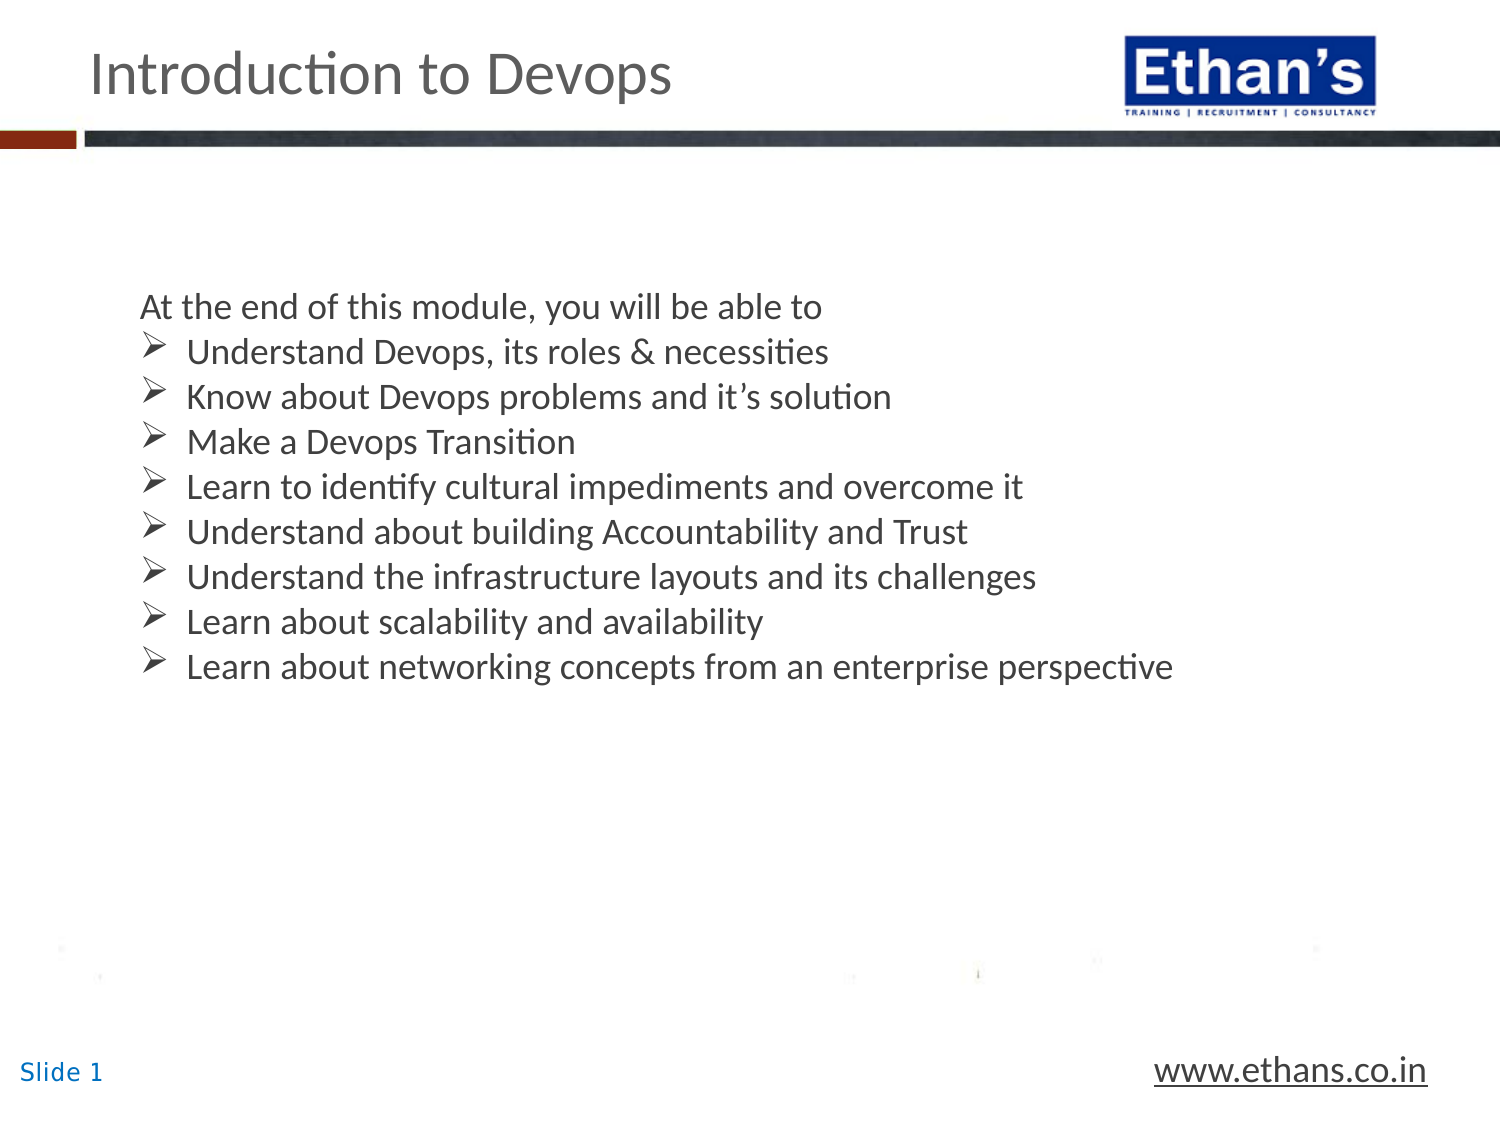

Introduction to Devops
At the end of this module, you will be able to
Understand Devops, its roles & necessities
Know about Devops problems and it’s solution
Make a Devops Transition
Learn to identify cultural impediments and overcome it
Understand about building Accountability and Trust
Understand the infrastructure layouts and its challenges
Learn about scalability and availability
Learn about networking concepts from an enterprise perspective